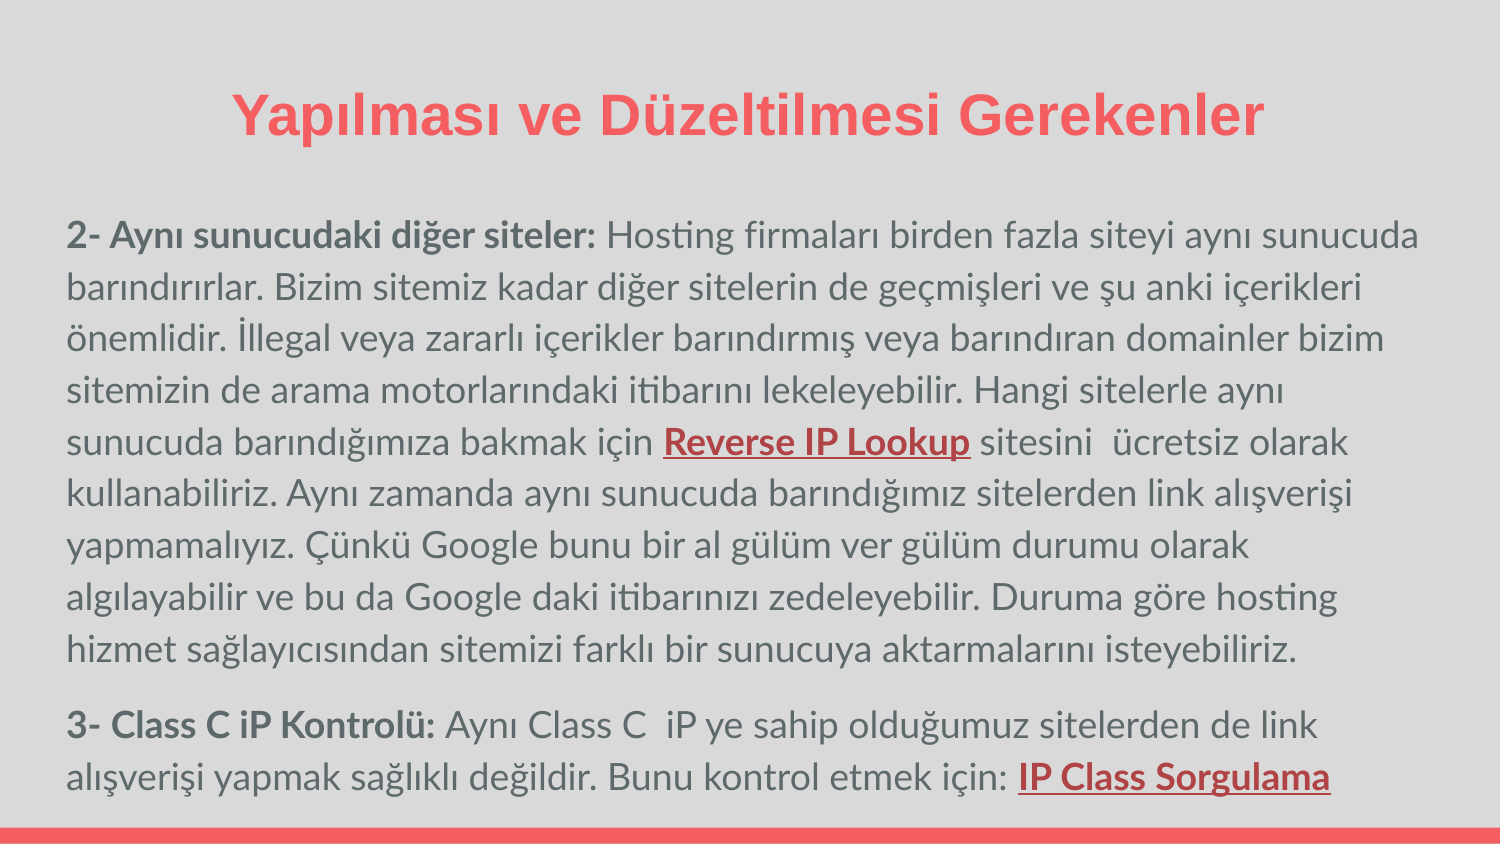

# Yapılması ve Düzeltilmesi Gerekenler
2- Aynı sunucudaki diğer siteler: Hosting firmaları birden fazla siteyi aynı sunucuda barındırırlar. Bizim sitemiz kadar diğer sitelerin de geçmişleri ve şu anki içerikleri önemlidir. İllegal veya zararlı içerikler barındırmış veya barındıran domainler bizim sitemizin de arama motorlarındaki itibarını lekeleyebilir. Hangi sitelerle aynı sunucuda barındığımıza bakmak için Reverse IP Lookup sitesini  ücretsiz olarak kullanabiliriz. Aynı zamanda aynı sunucuda barındığımız sitelerden link alışverişi yapmamalıyız. Çünkü Google bunu bir al gülüm ver gülüm durumu olarak algılayabilir ve bu da Google daki itibarınızı zedeleyebilir. Duruma göre hosting hizmet sağlayıcısından sitemizi farklı bir sunucuya aktarmalarını isteyebiliriz.
3- Class C iP Kontrolü: Aynı Class C  iP ye sahip olduğumuz sitelerden de link alışverişi yapmak sağlıklı değildir. Bunu kontrol etmek için: IP Class Sorgulama